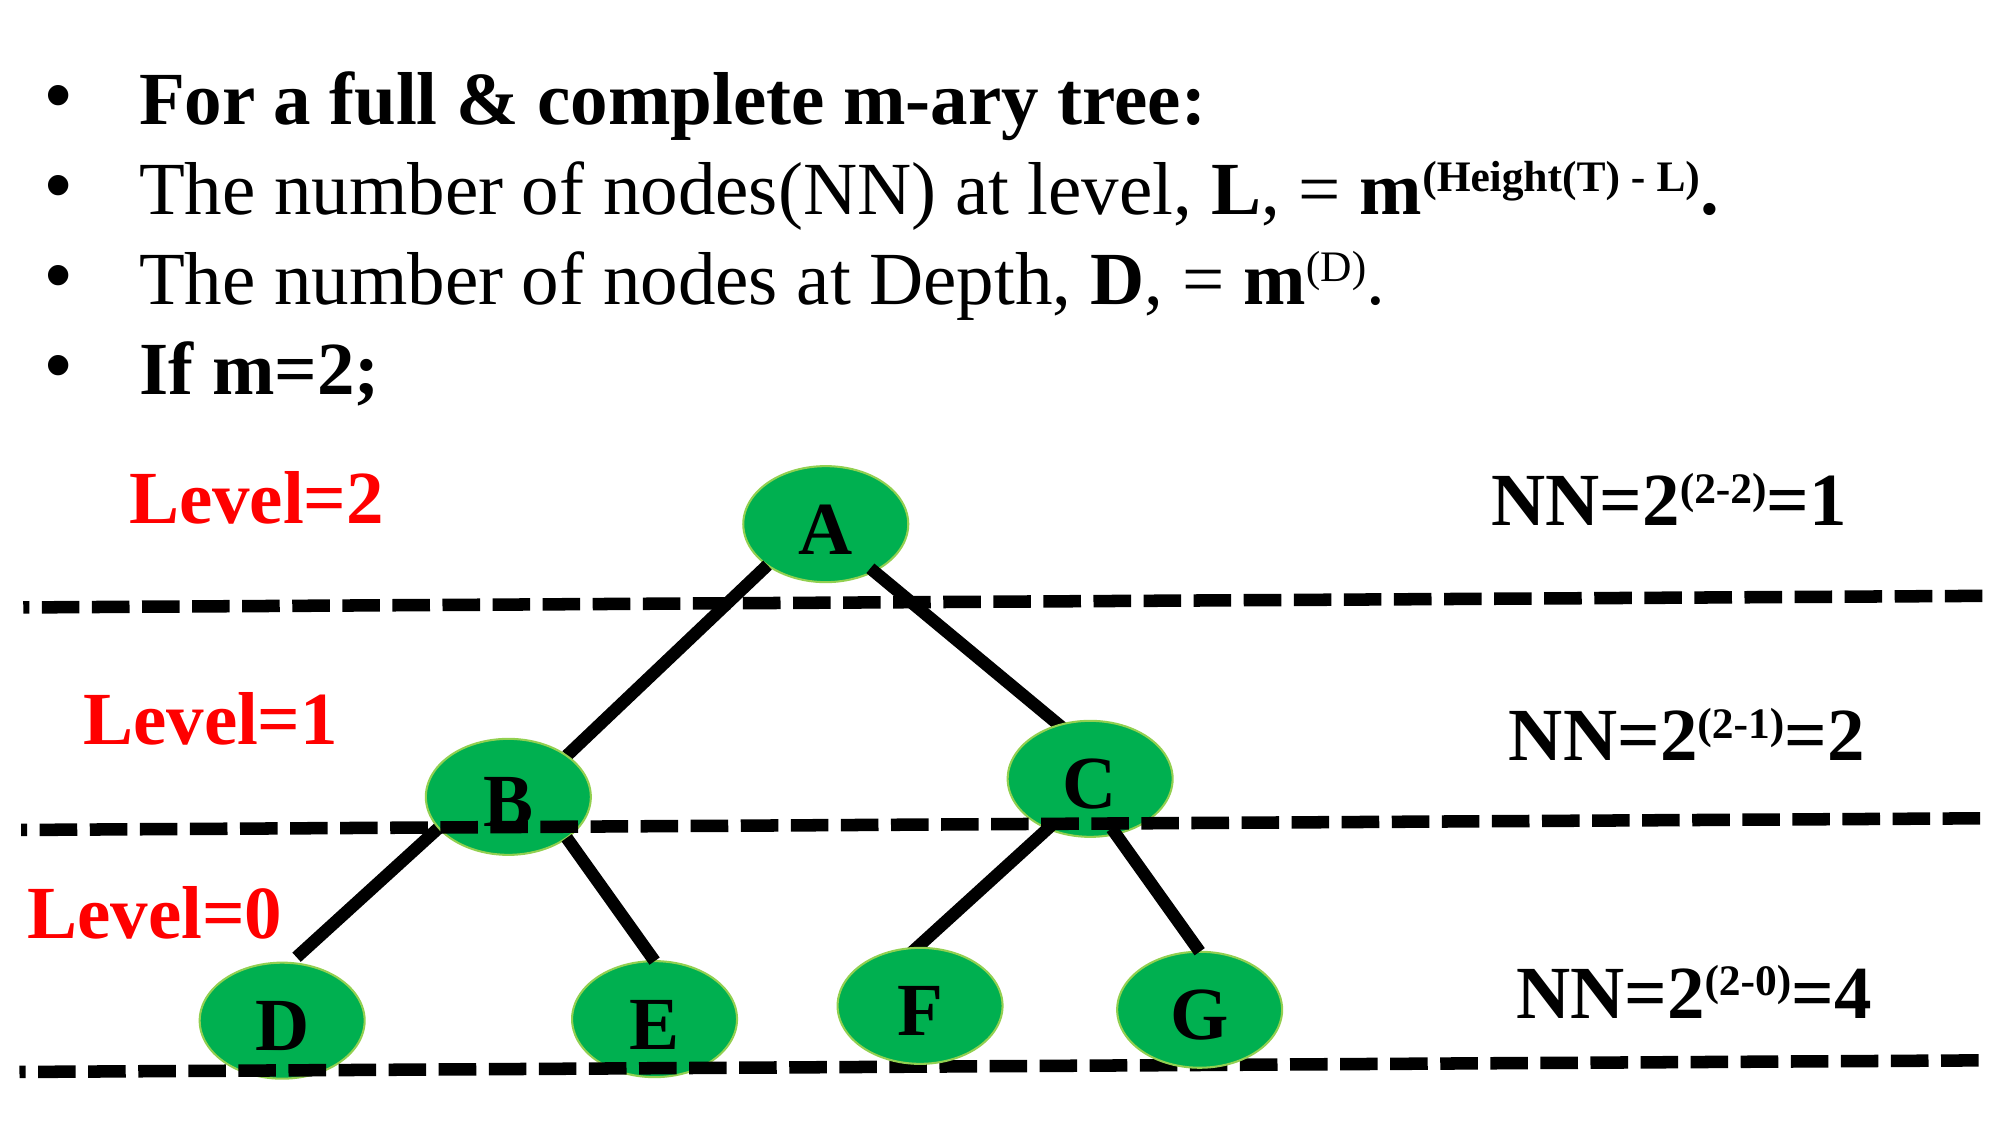

For a full & complete m-ary tree:
The number of nodes(NN) at level, L, = m(Height(T) - L).
The number of nodes at Depth, D, = m(D).
If m=2;
Level=2
NN=2(2-2)=1
A

Level=1
NN=2(2-1)=2
C
B
Level=0
NN=2(2-0)=4
F
G
E
D